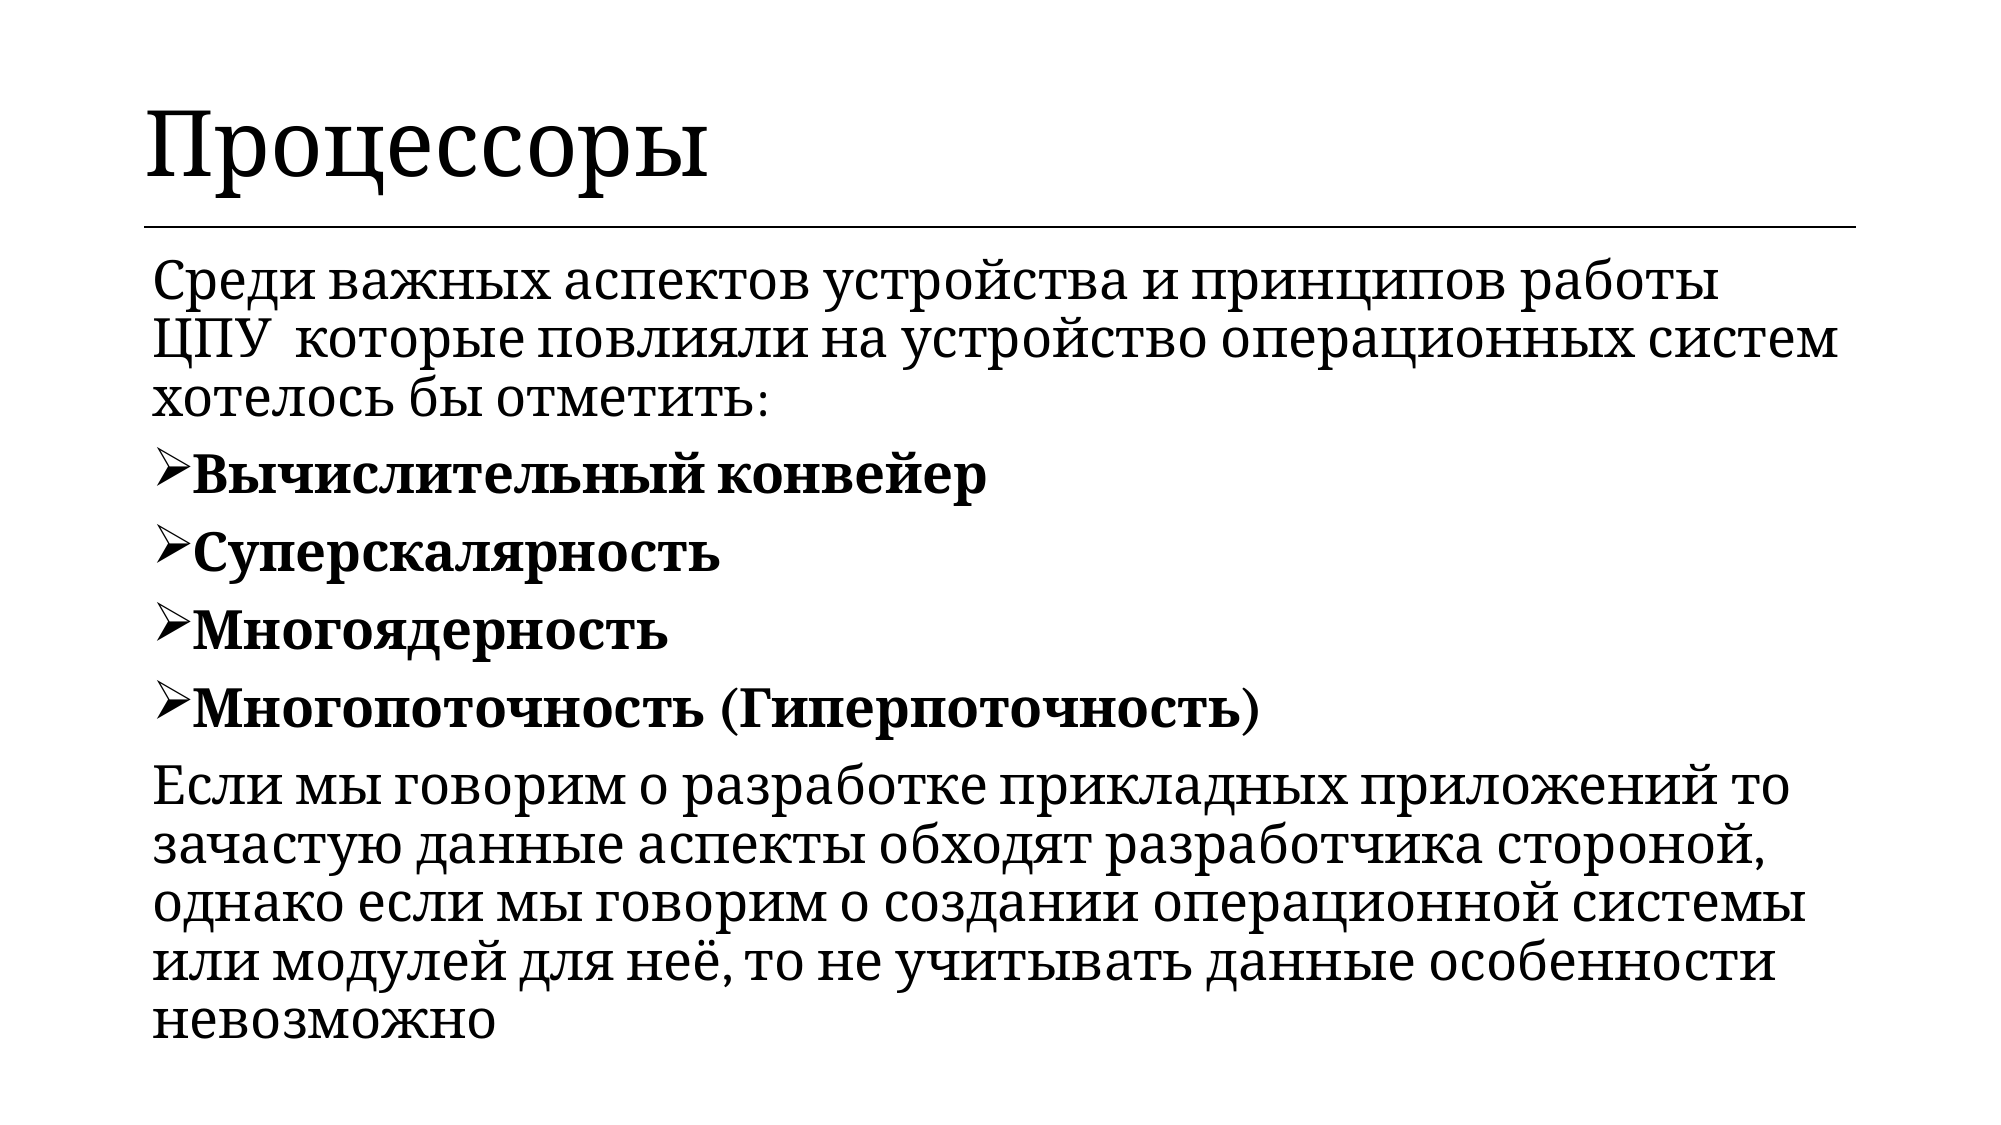

| Процессоры |
| --- |
Среди важных аспектов устройства и принципов работы ЦПУ  которые повлияли на устройство операционных систем хотелось бы отметить:
Вычислительный конвейер
Суперскалярность
Многоядерность
Многопоточность (Гиперпоточность)
Если мы говорим о разработке прикладных приложений то зачастую данные аспекты обходят разработчика стороной, однако если мы говорим о создании операционной системы или модулей для неё, то не учитывать данные особенности невозможно